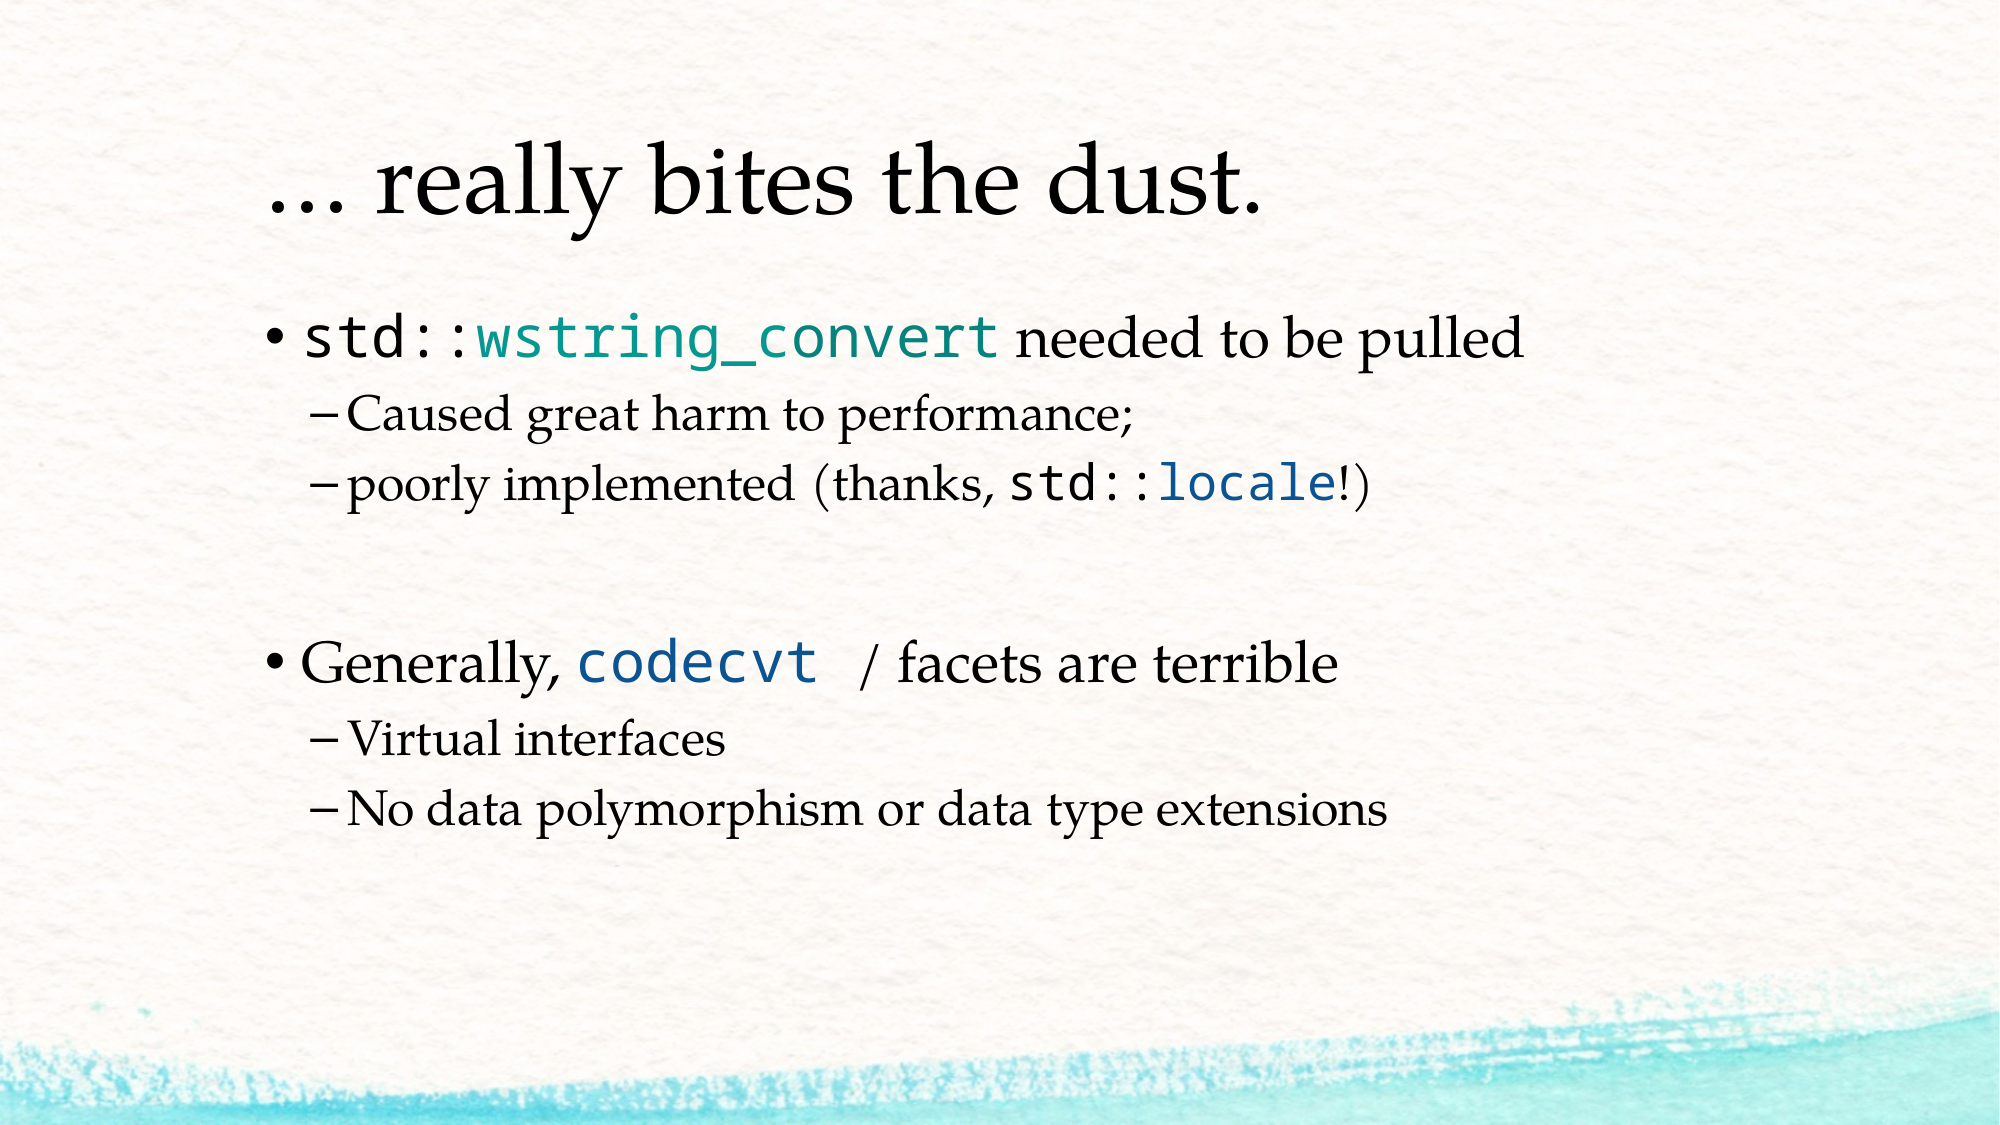

# … really bites the dust.
std::wstring_convert needed to be pulled
Caused great harm to performance;
poorly implemented (thanks, std::locale!)

Generally, codecvt / facets are terrible
Virtual interfaces
No data polymorphism or data type extensions